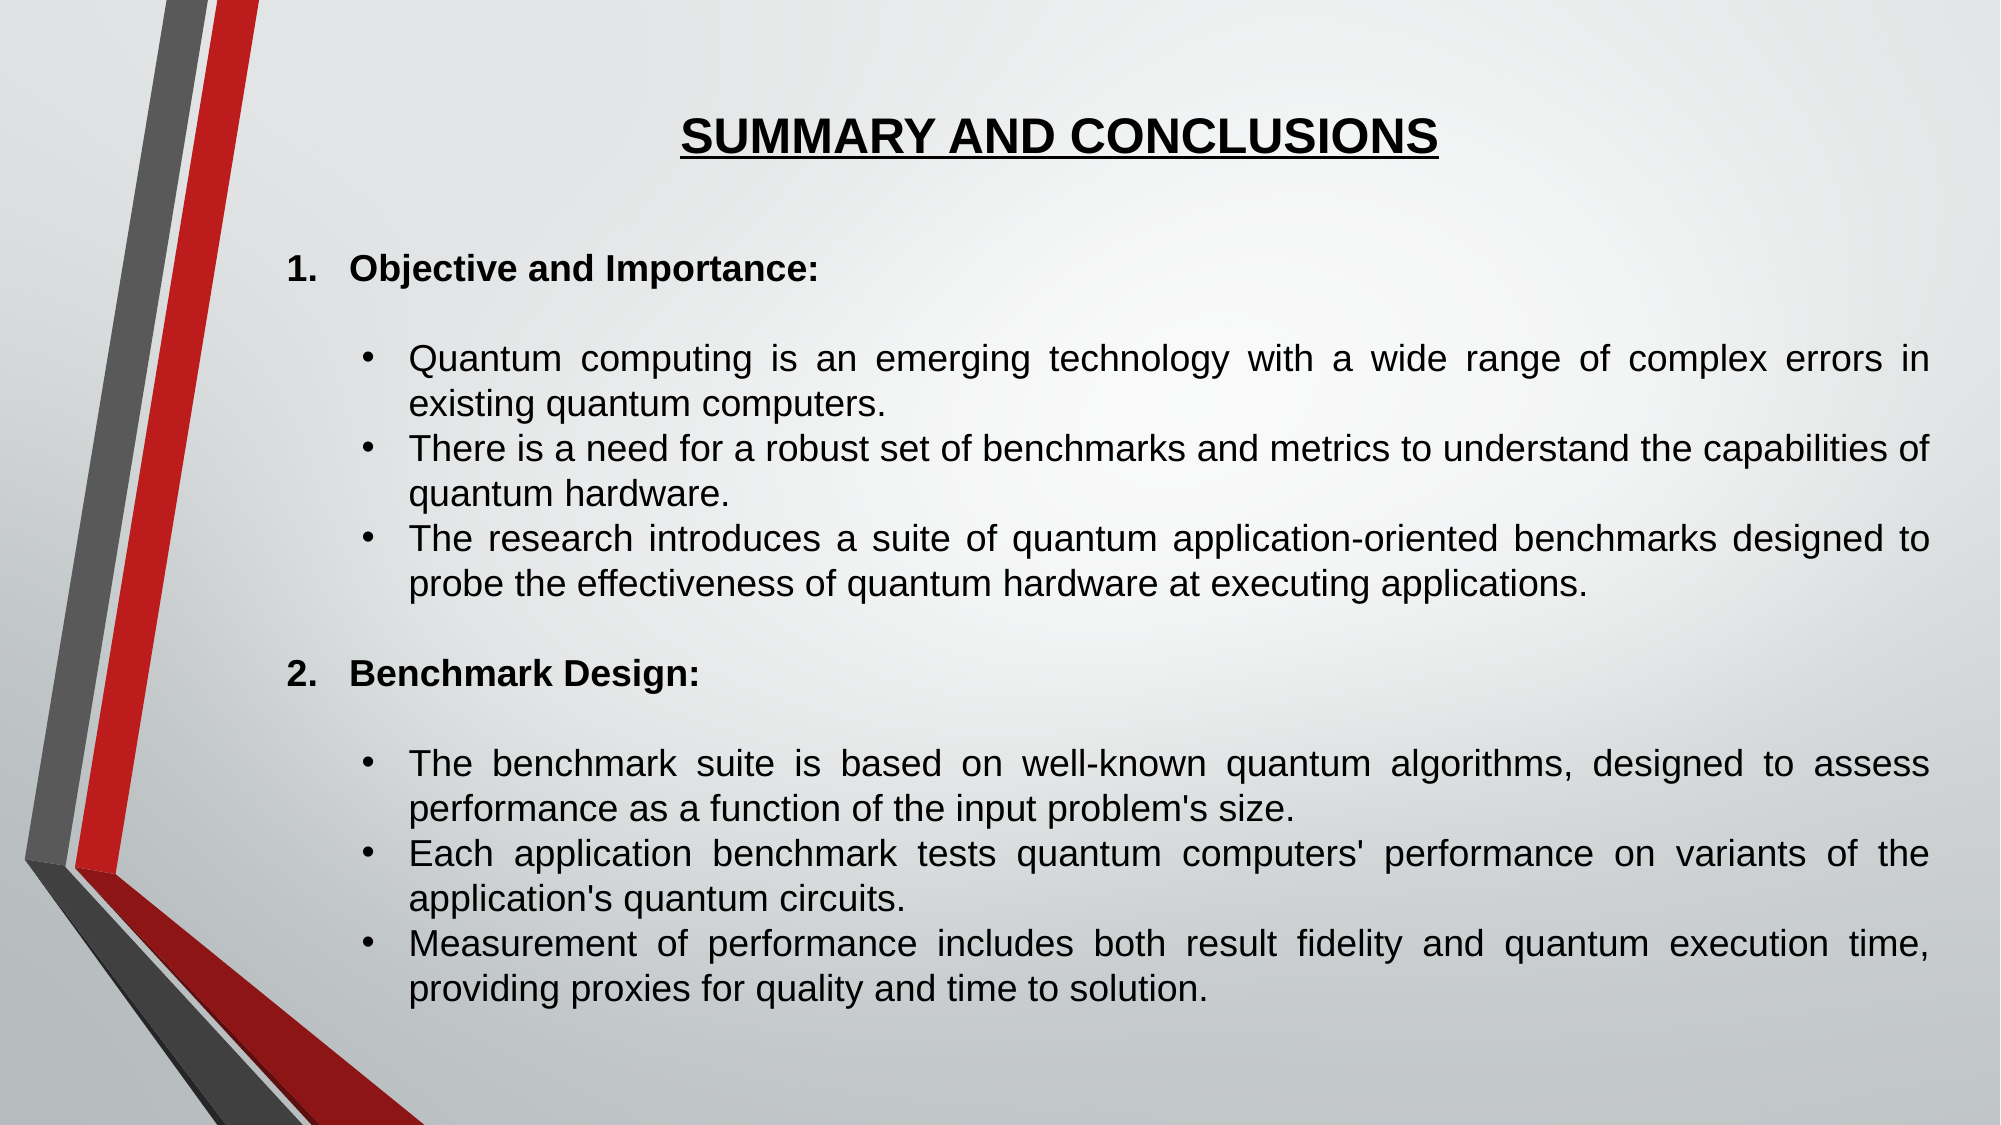

SUMMARY AND CONCLUSIONS
   Objective and Importance:

Quantum computing is an emerging technology with a wide range of complex errors in existing quantum computers.
There is a need for a robust set of benchmarks and metrics to understand the capabilities of quantum hardware.
The research introduces a suite of quantum application-oriented benchmarks designed to probe the effectiveness of quantum hardware at executing applications.

   Benchmark Design:

The benchmark suite is based on well-known quantum algorithms, designed to assess performance as a function of the input problem's size.
Each application benchmark tests quantum computers' performance on variants of the application's quantum circuits.
Measurement of performance includes both result fidelity and quantum execution time, providing proxies for quality and time to solution.